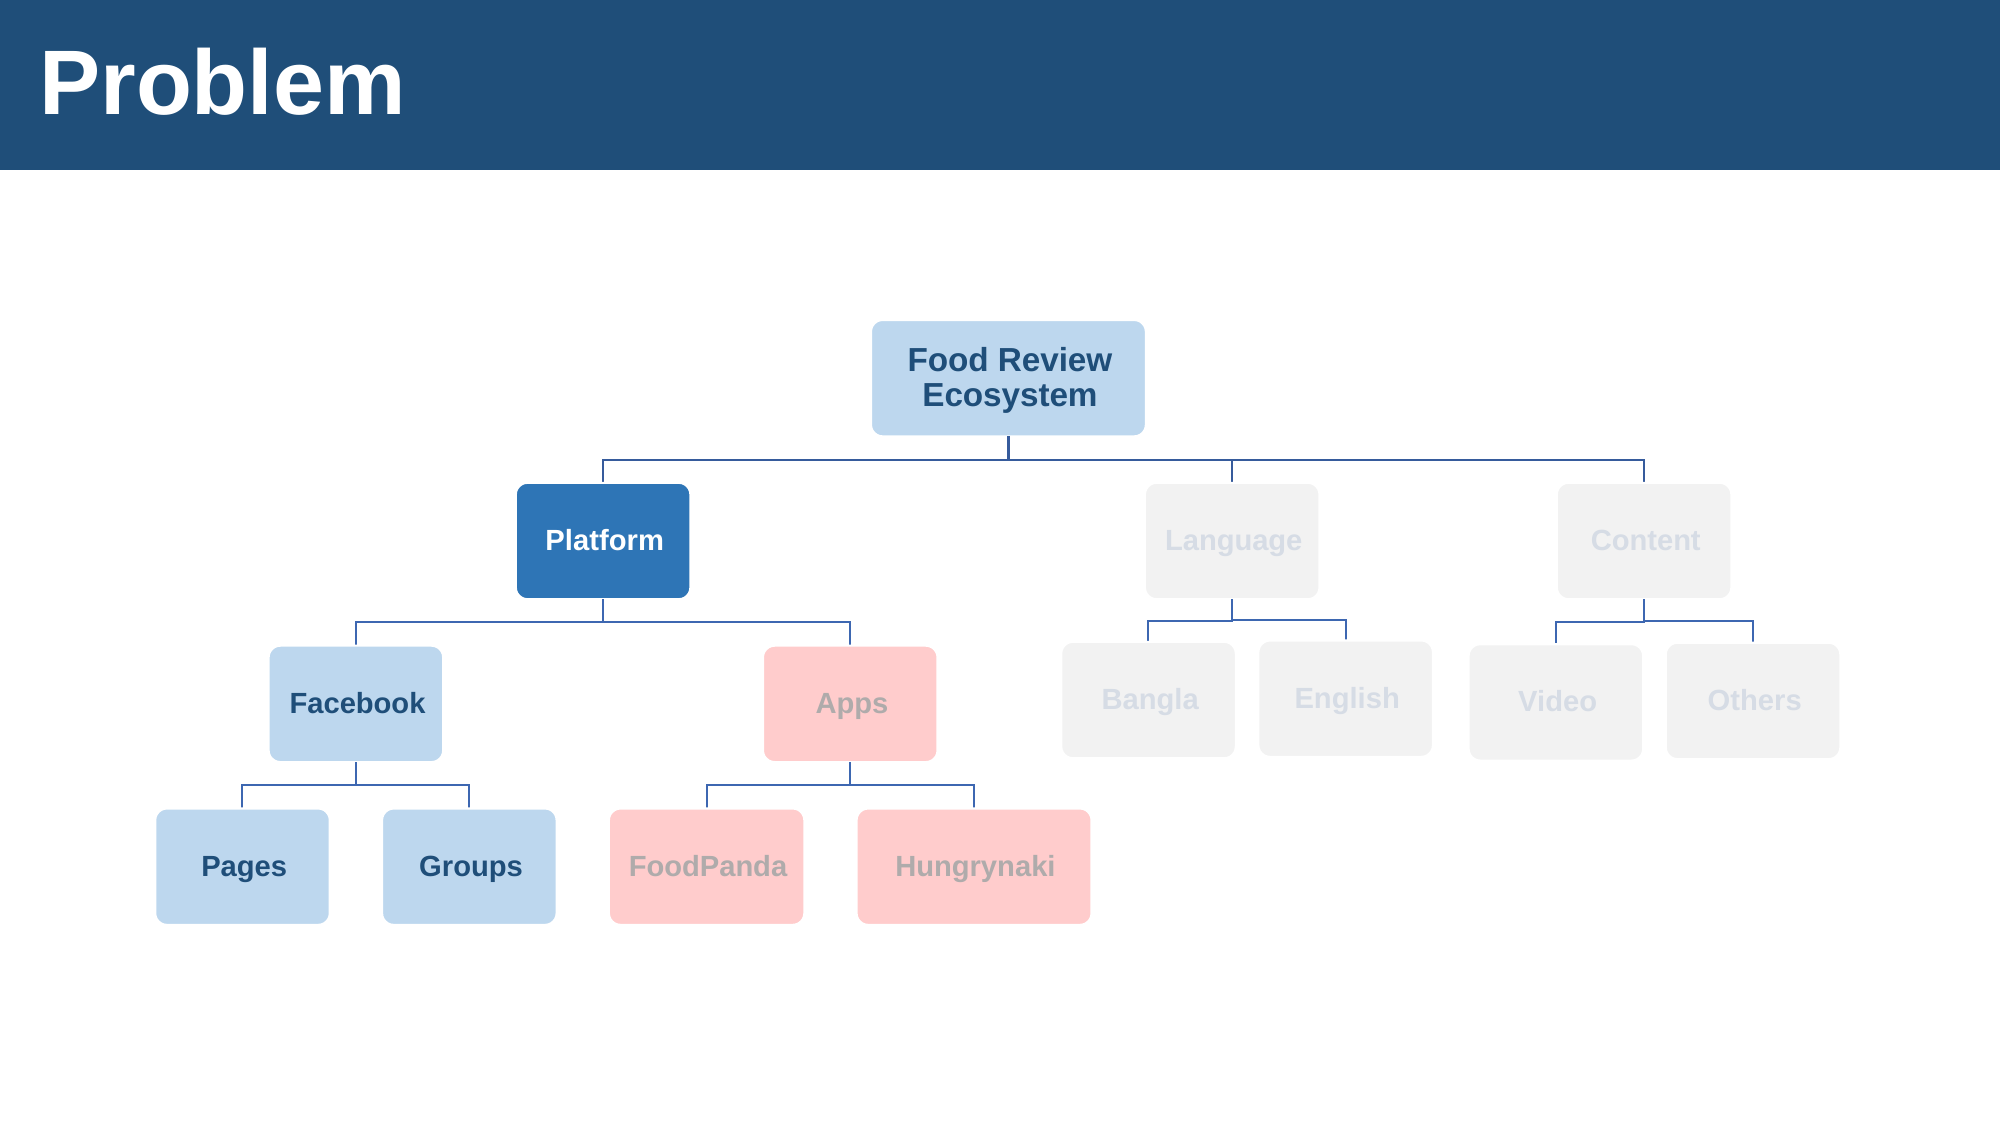

# Problem
Food Review Ecosystem
Platform
Facebook
Pages
Groups
Apps
FoodPanda
Hungrynaki
Language
Bangla
English
Content
Video
Others